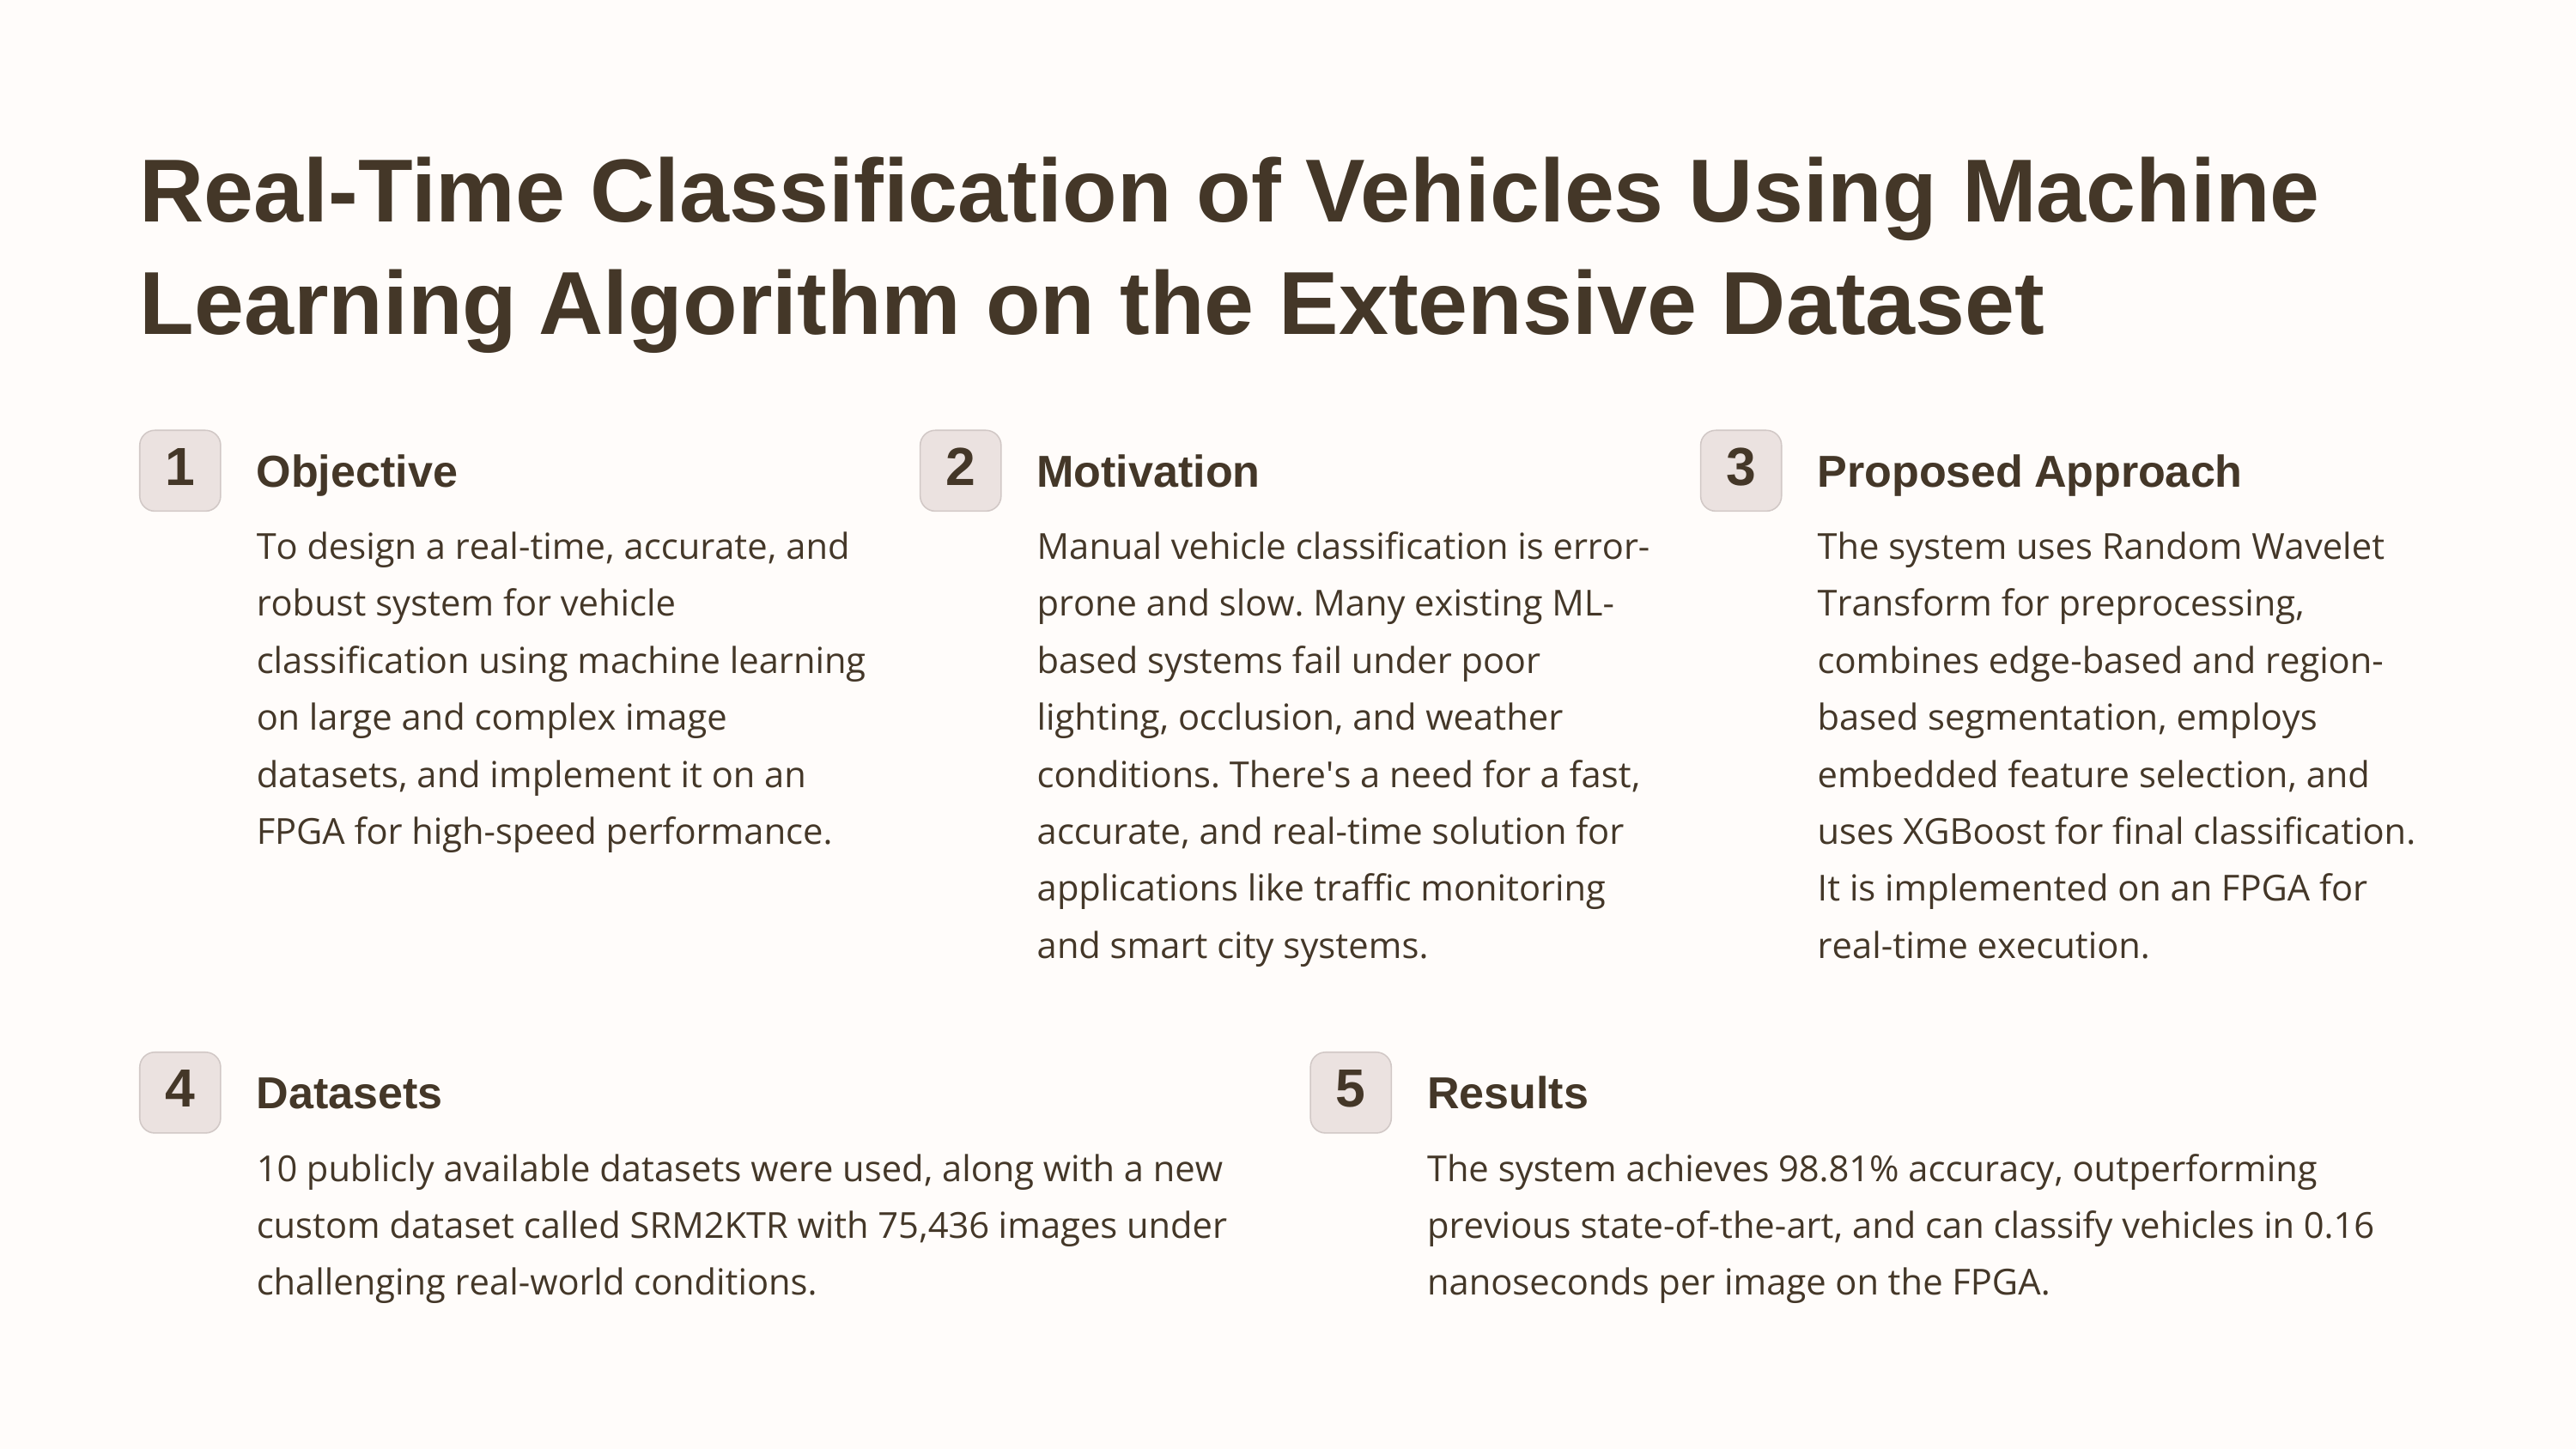

Real-Time Classification of Vehicles Using Machine Learning Algorithm on the Extensive Dataset

Objective
Motivation
Proposed Approach
1
2
3
To design a real-time, accurate, and robust system for vehicle classification using machine learning on large and complex image datasets, and implement it on an FPGA for high-speed performance.
Manual vehicle classification is error-prone and slow. Many existing ML-based systems fail under poor lighting, occlusion, and weather conditions. There's a need for a fast, accurate, and real-time solution for applications like traffic monitoring and smart city systems.
The system uses Random Wavelet Transform for preprocessing, combines edge-based and region-based segmentation, employs embedded feature selection, and uses XGBoost for final classification. It is implemented on an FPGA for real-time execution.

Datasets
Results
4
5
10 publicly available datasets were used, along with a new custom dataset called SRM2KTR with 75,436 images under challenging real-world conditions.
The system achieves 98.81% accuracy, outperforming previous state-of-the-art, and can classify vehicles in 0.16 nanoseconds per image on the FPGA.